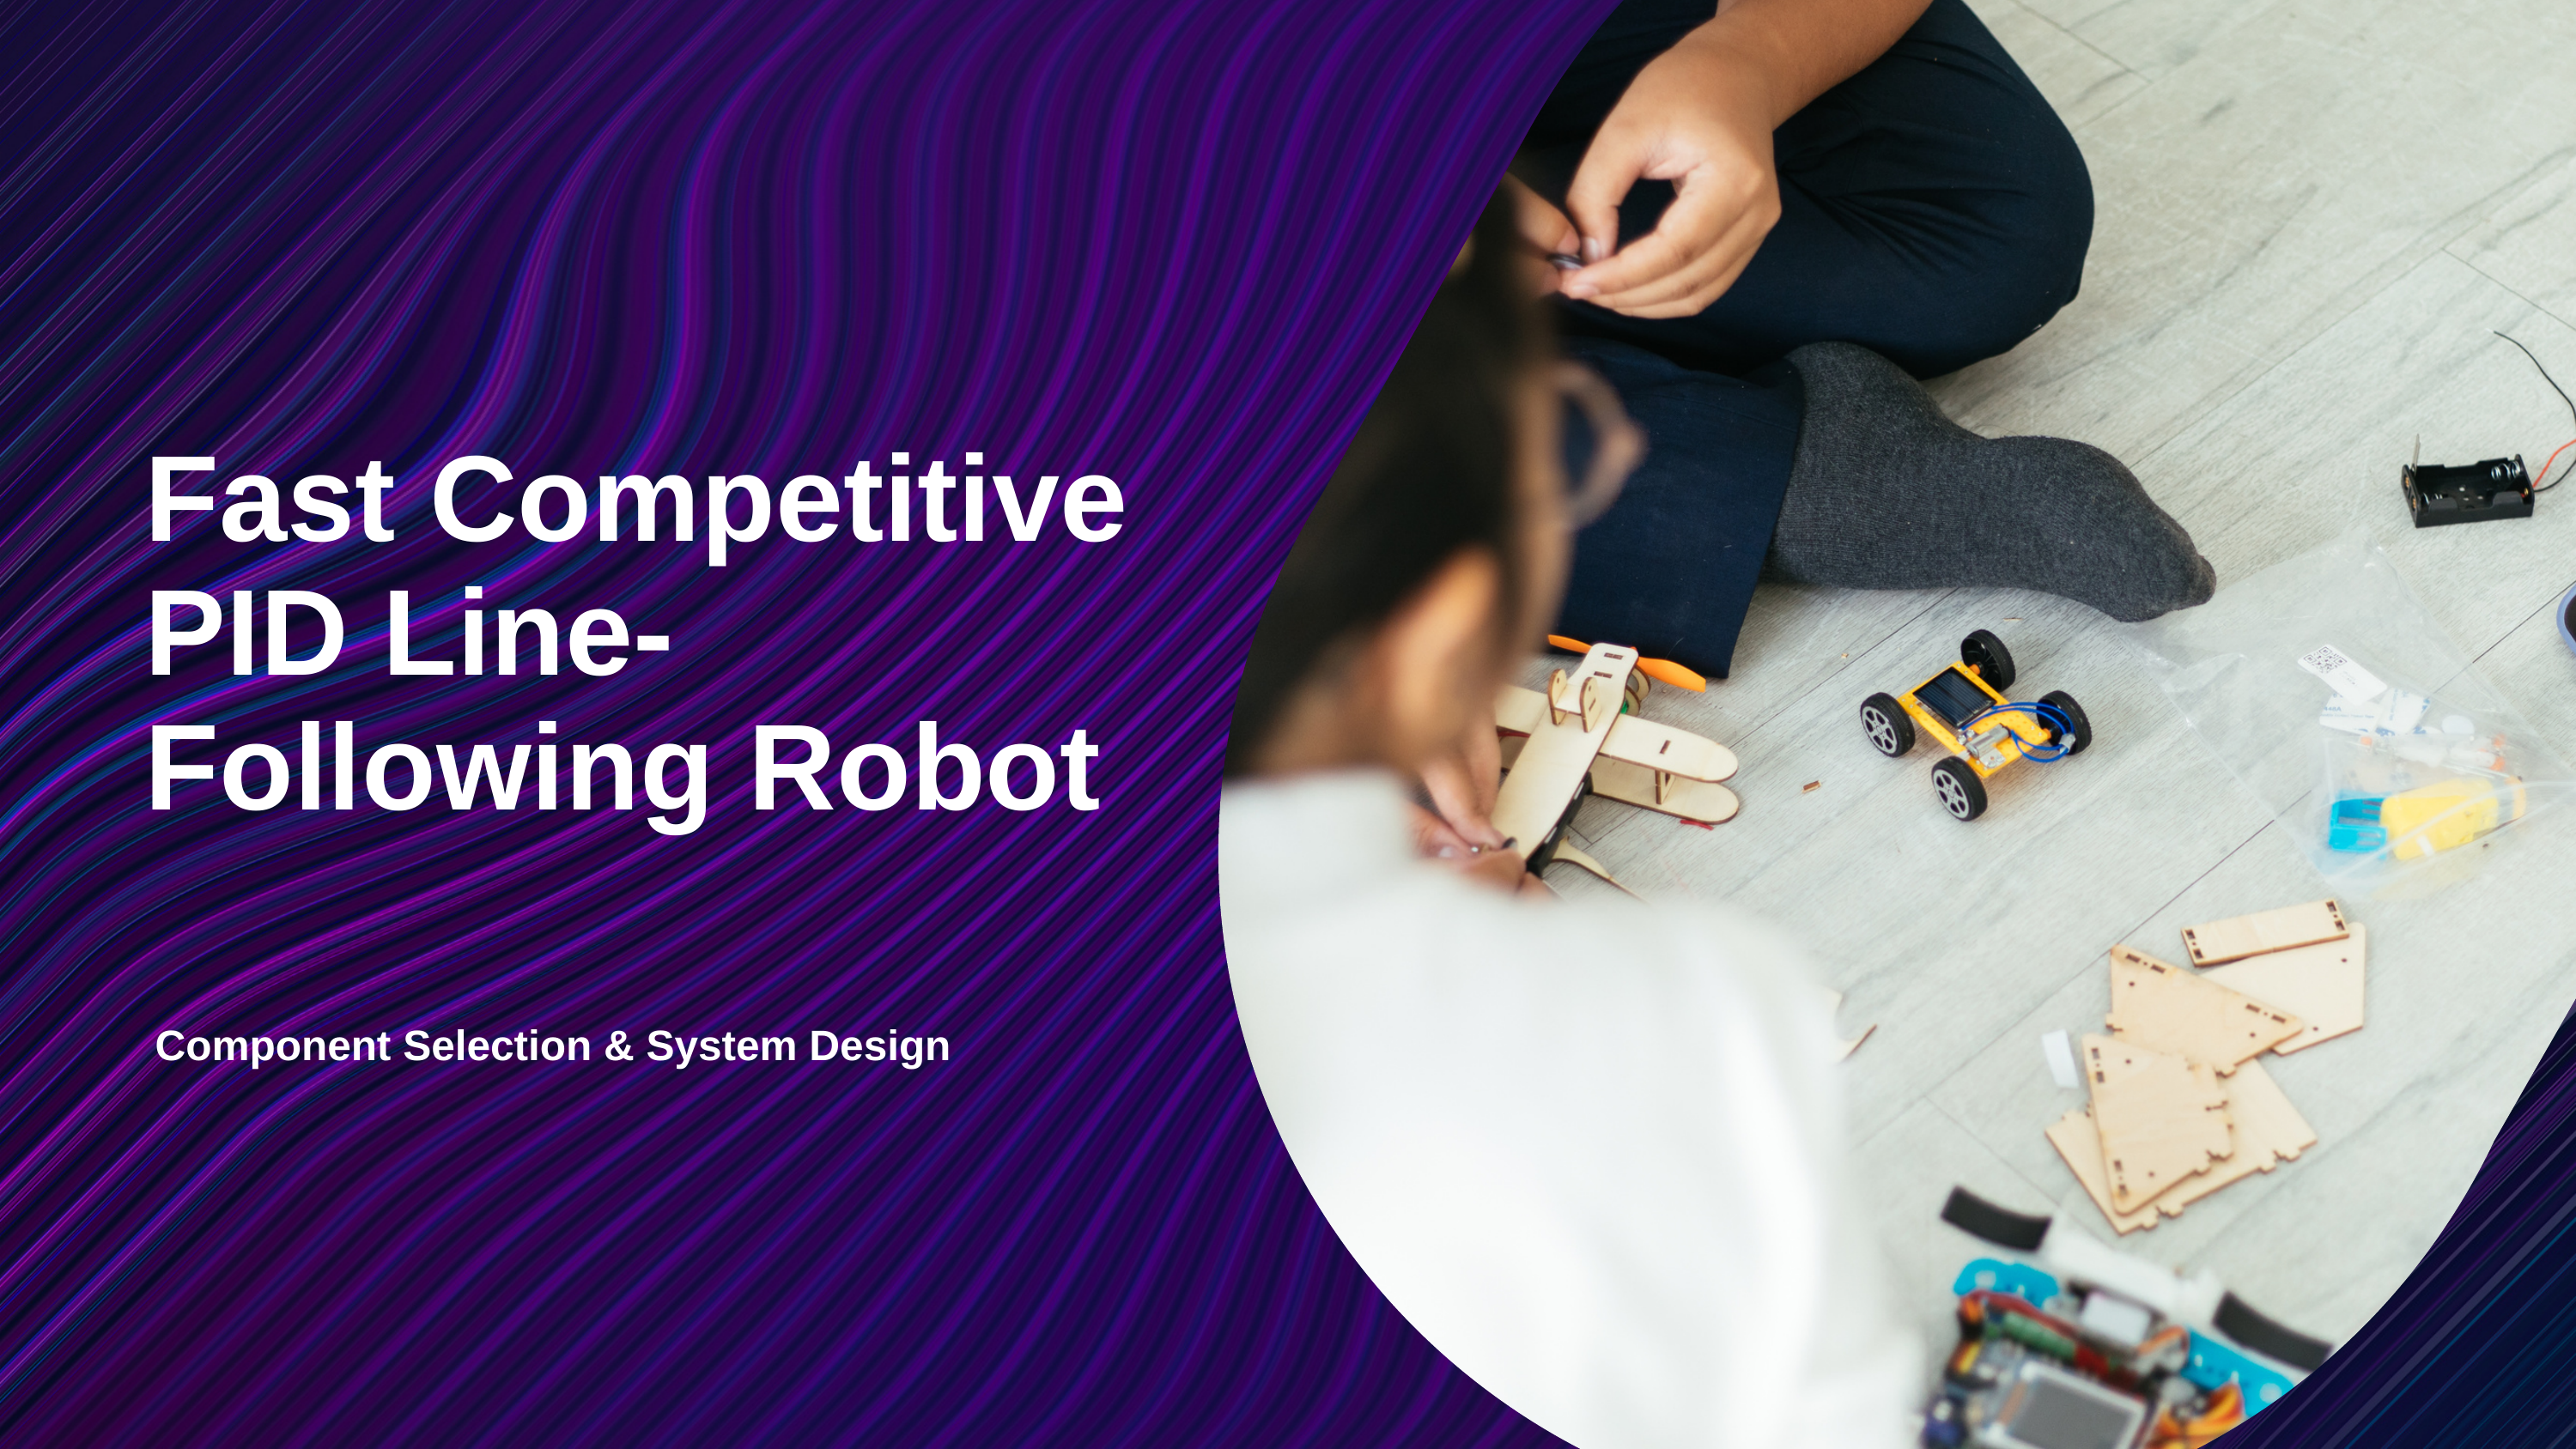

Fast Competitive PID Line-Following Robot

Component Selection & System Design